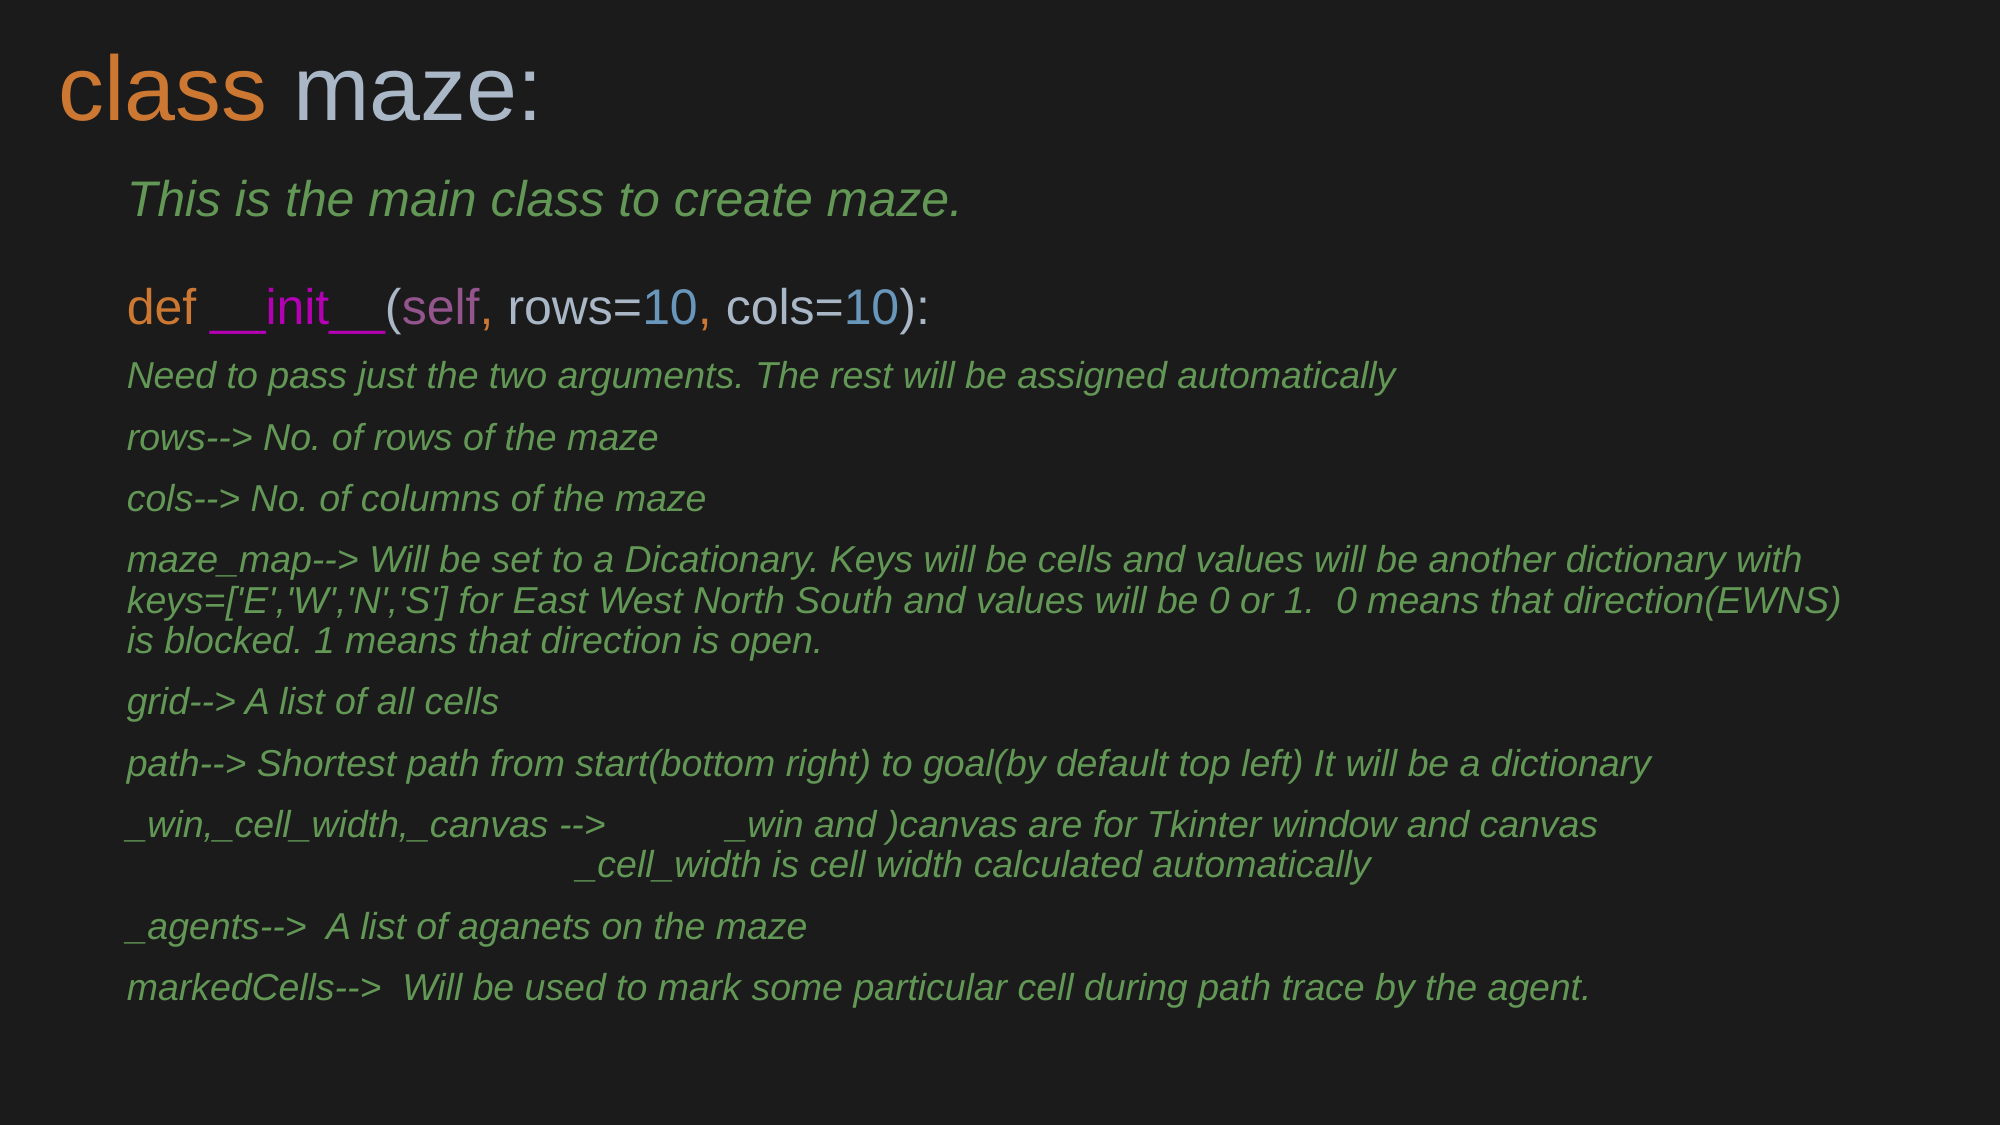

class maze:
This is the main class to create maze.
def __init__(self, rows=10, cols=10):
Need to pass just the two arguments. The rest will be assigned automatically
rows--> No. of rows of the maze
cols--> No. of columns of the maze
maze_map--> Will be set to a Dicationary. Keys will be cells and values will be another dictionary with keys=['E','W','N','S'] for East West North South and values will be 0 or 1.  0 means that direction(EWNS) is blocked. 1 means that direction is open.
grid--> A list of all cells
path--> Shortest path from start(bottom right) to goal(by default top left) It will be a dictionary
_win,_cell_width,_canvas -->	_win and )canvas are for Tkinter window and canvas
                                   	_cell_width is cell width calculated automatically
_agents-->  A list of aganets on the maze
markedCells-->  Will be used to mark some particular cell during path trace by the agent.